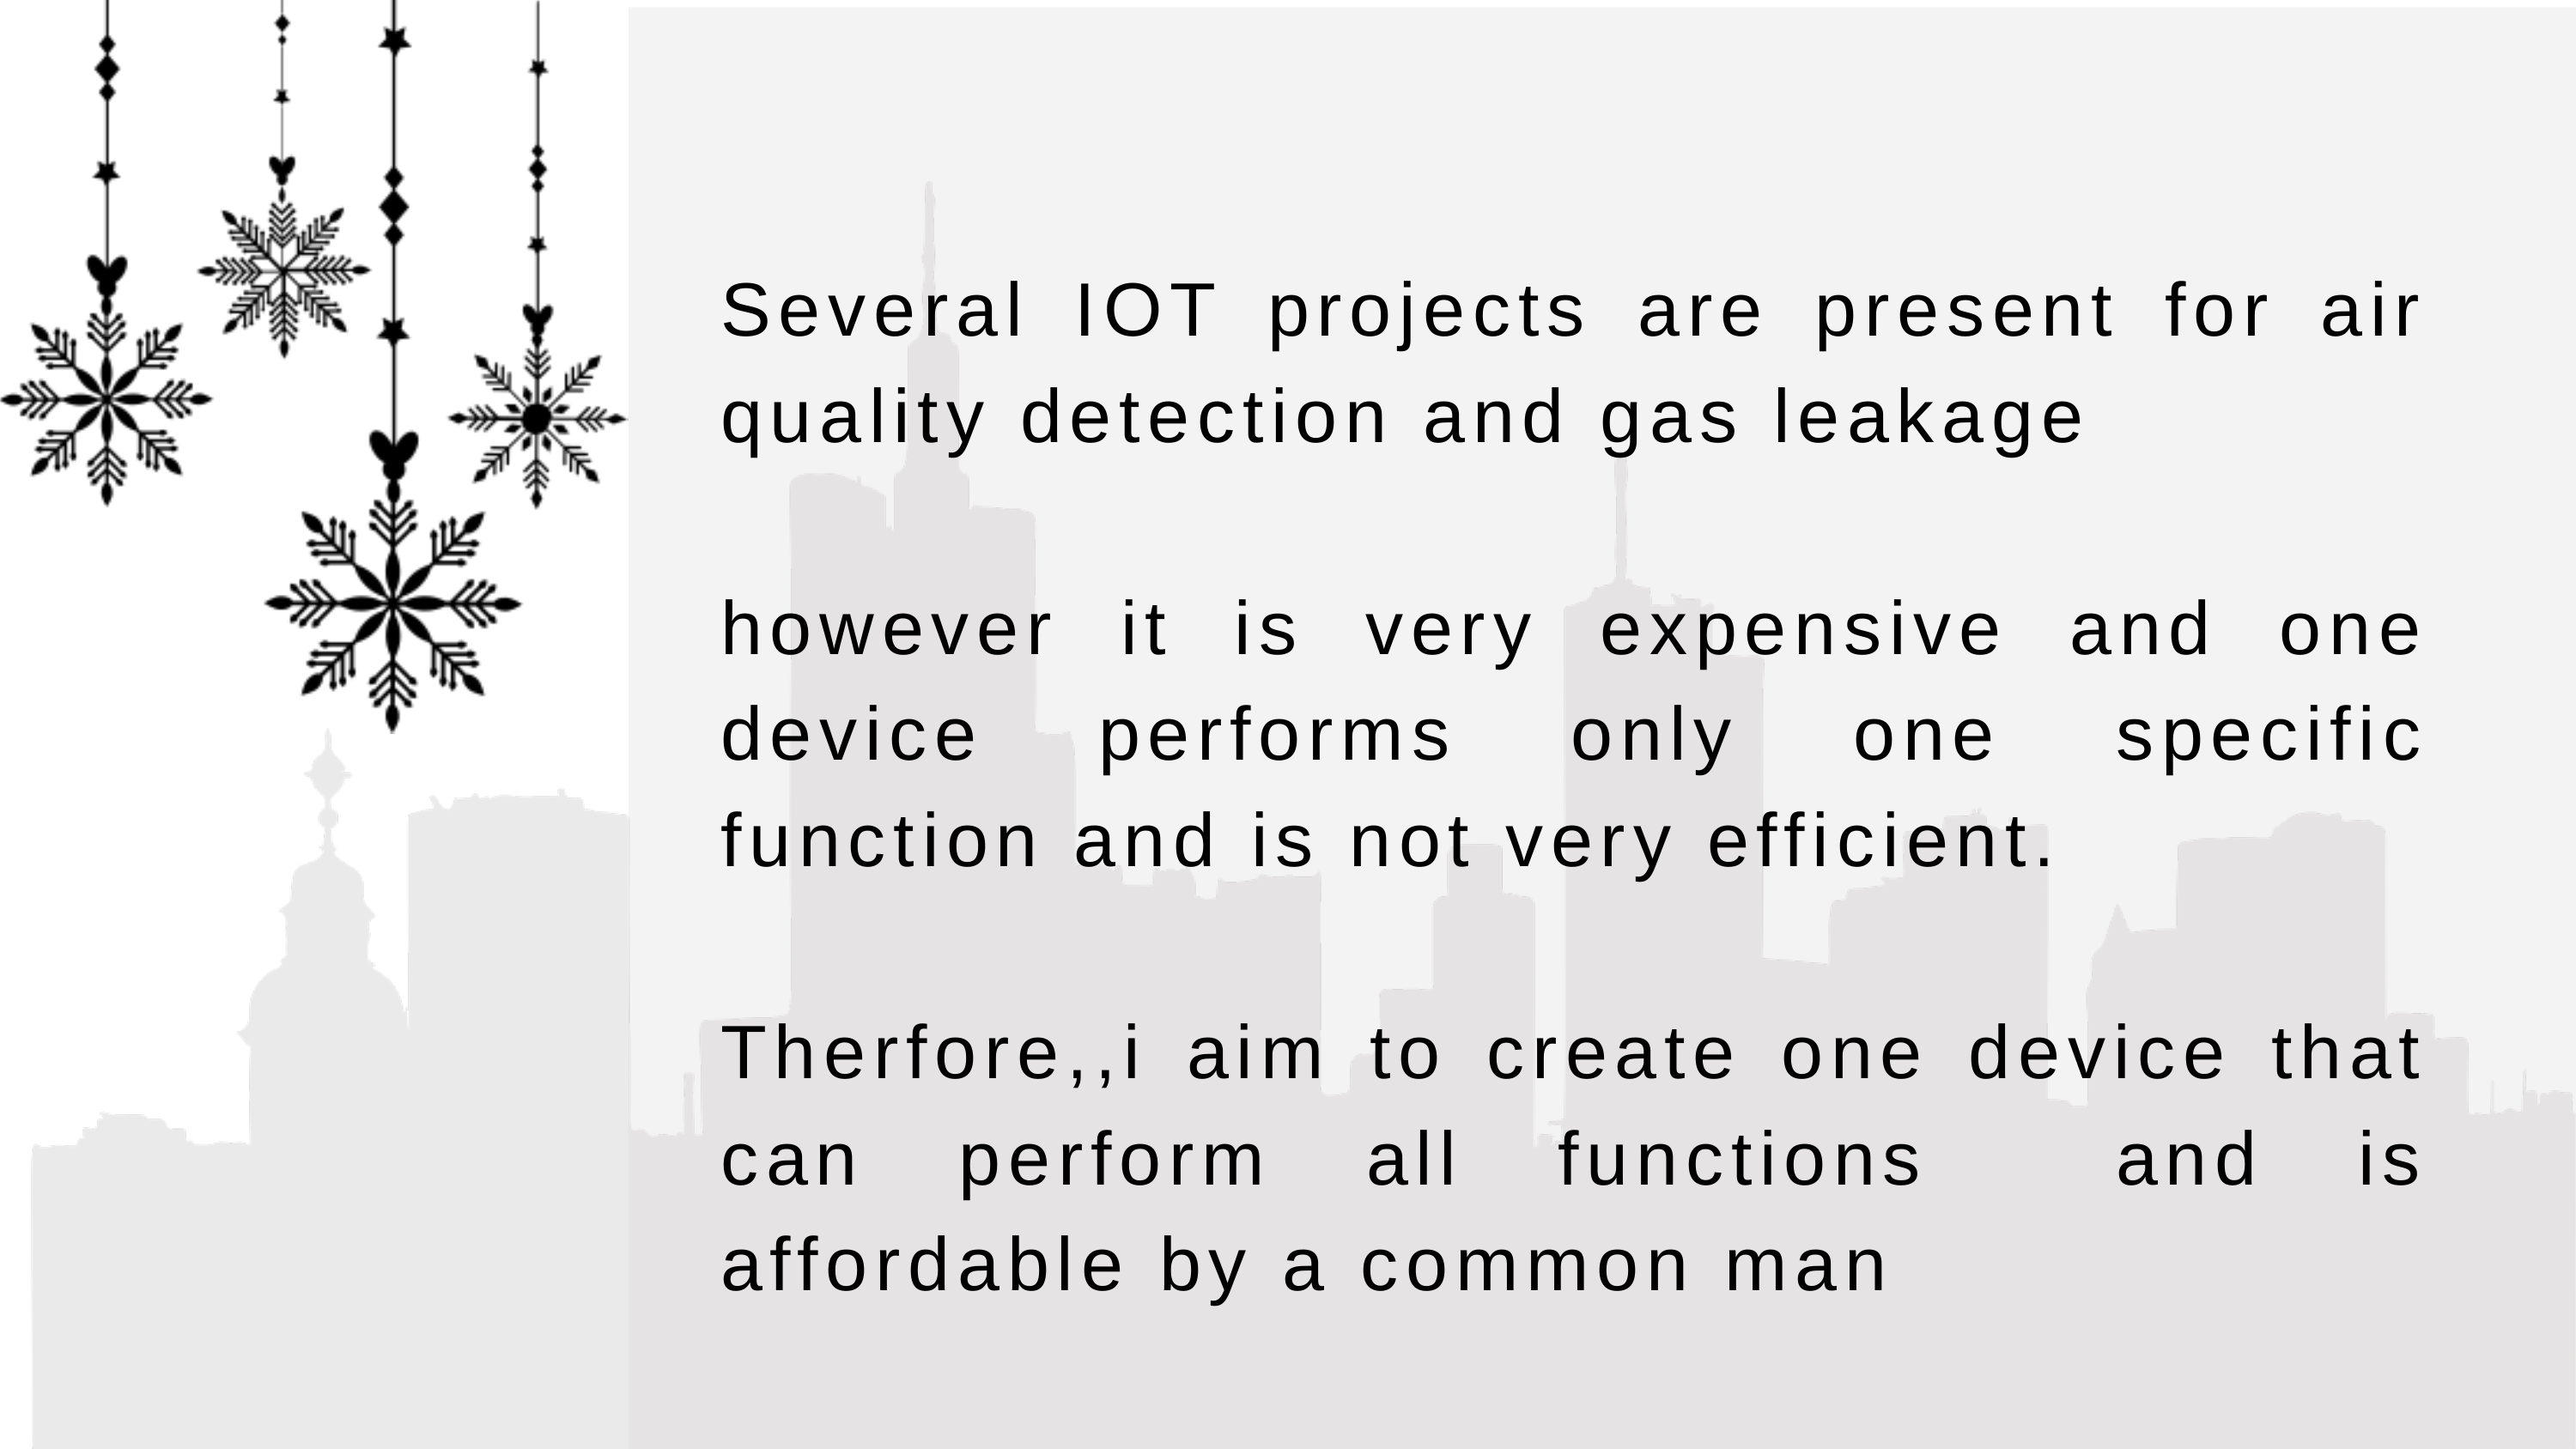

Several IOT projects are present for air quality detection and gas leakage

however it is very expensive and one device performs only one specific function and is not very efficient.

Therfore,,i aim to create one device that can perform all functions  and is affordable by a common man